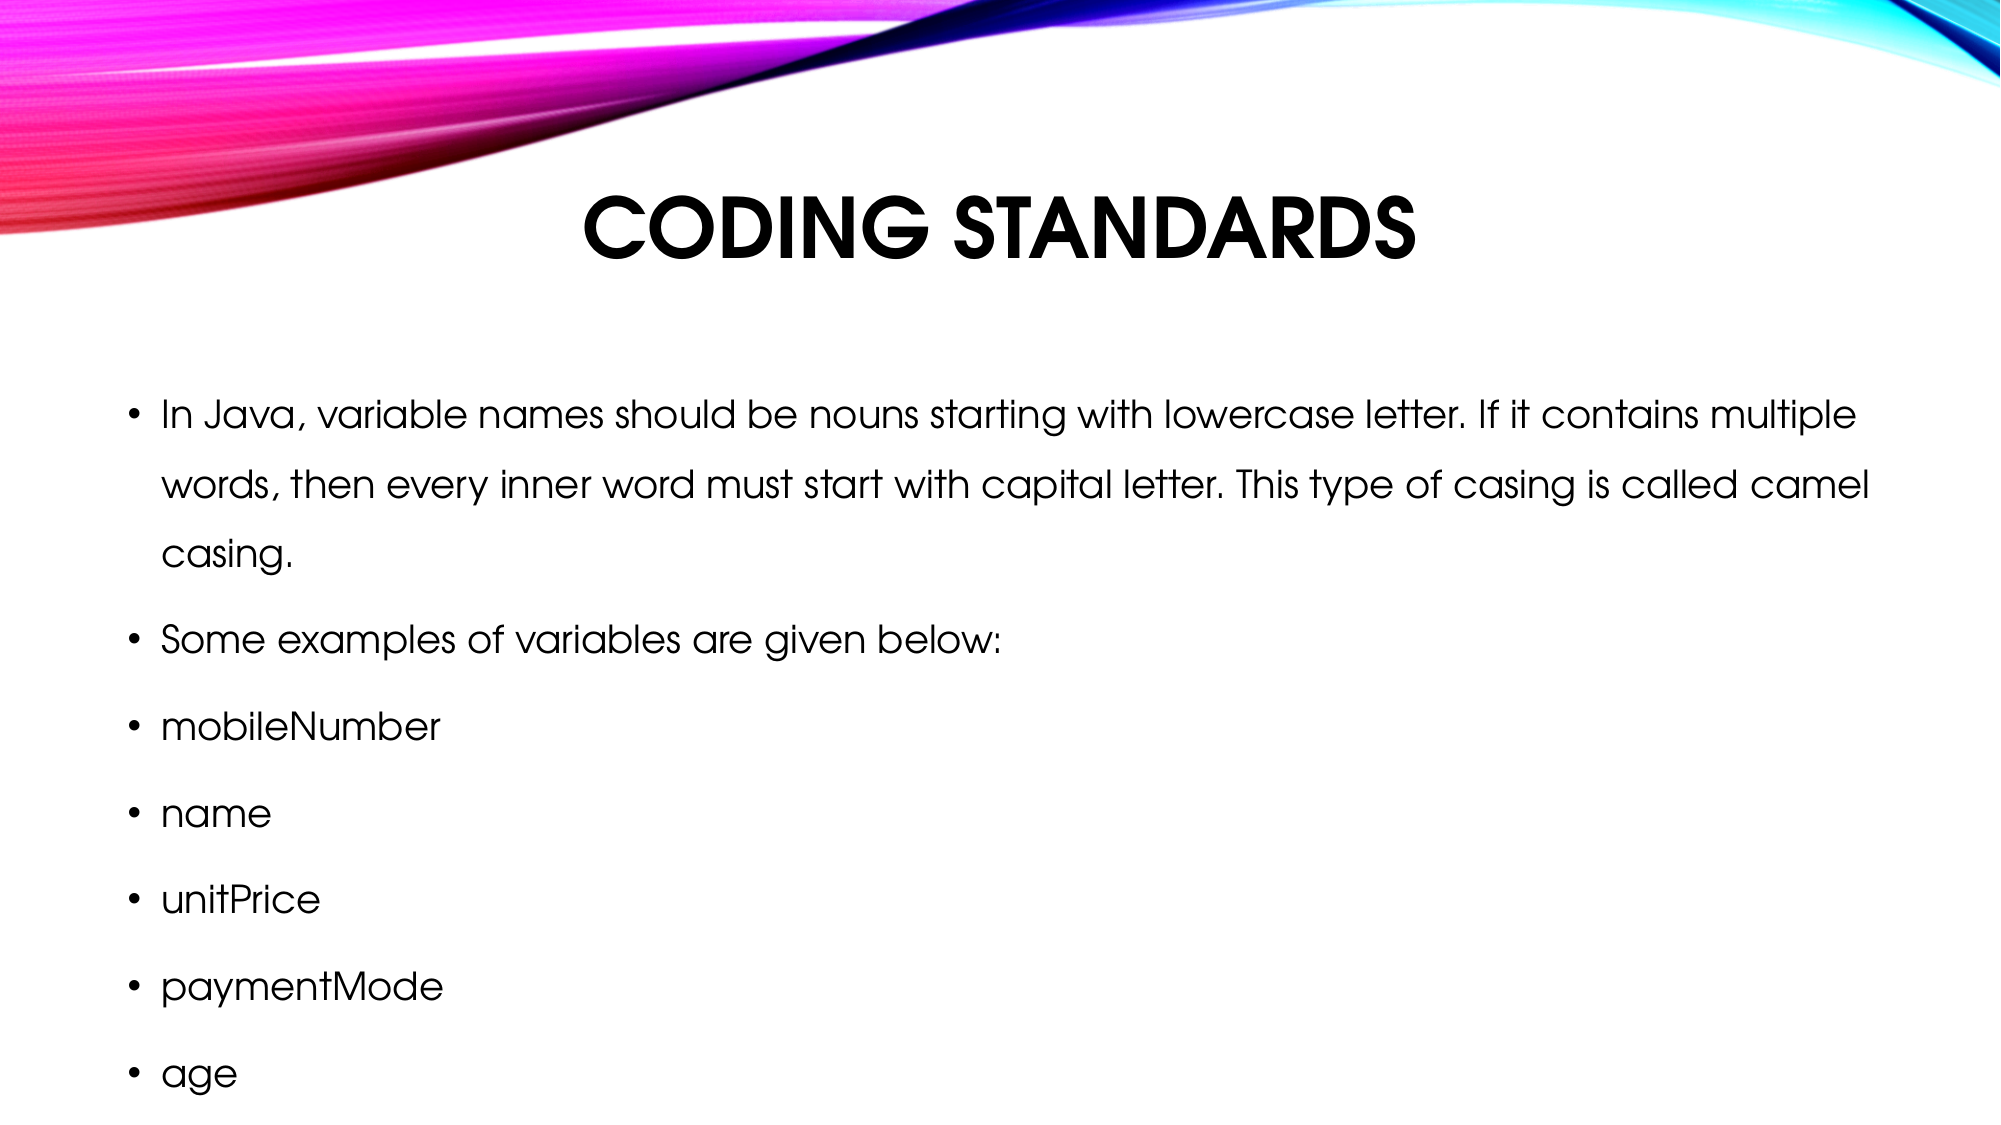

# CODING STANDARDS
In Java, variable names should be nouns starting with lowercase letter. If it contains multiple words, then every inner word must start with capital letter. This type of casing is called camel casing.
Some examples of variables are given below:
mobileNumber
name
unitPrice
paymentMode
age